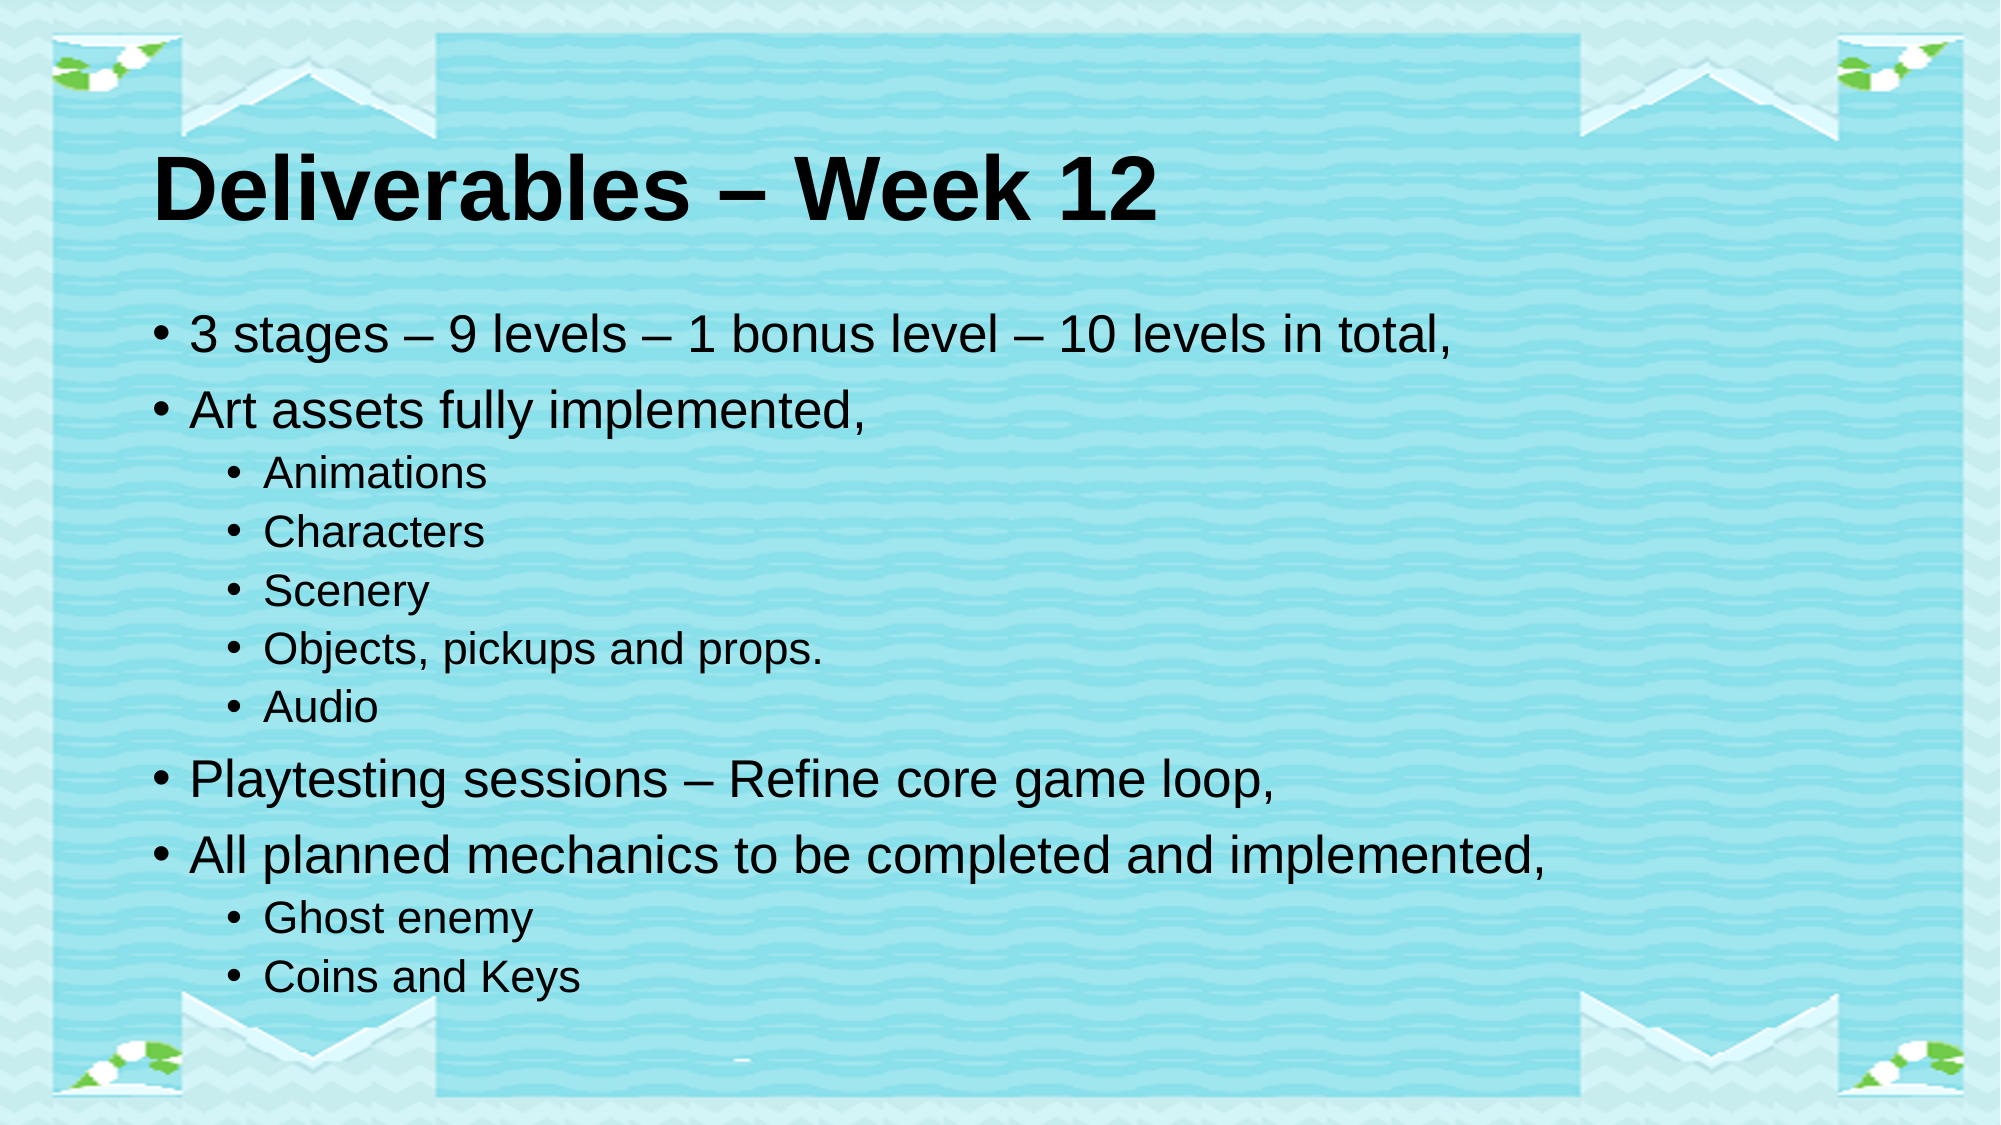

# Deliverables – Week 12
3 stages – 9 levels – 1 bonus level – 10 levels in total,
Art assets fully implemented,
Animations
Characters
Scenery
Objects, pickups and props.
Audio
Playtesting sessions – Refine core game loop,
All planned mechanics to be completed and implemented,
Ghost enemy
Coins and Keys